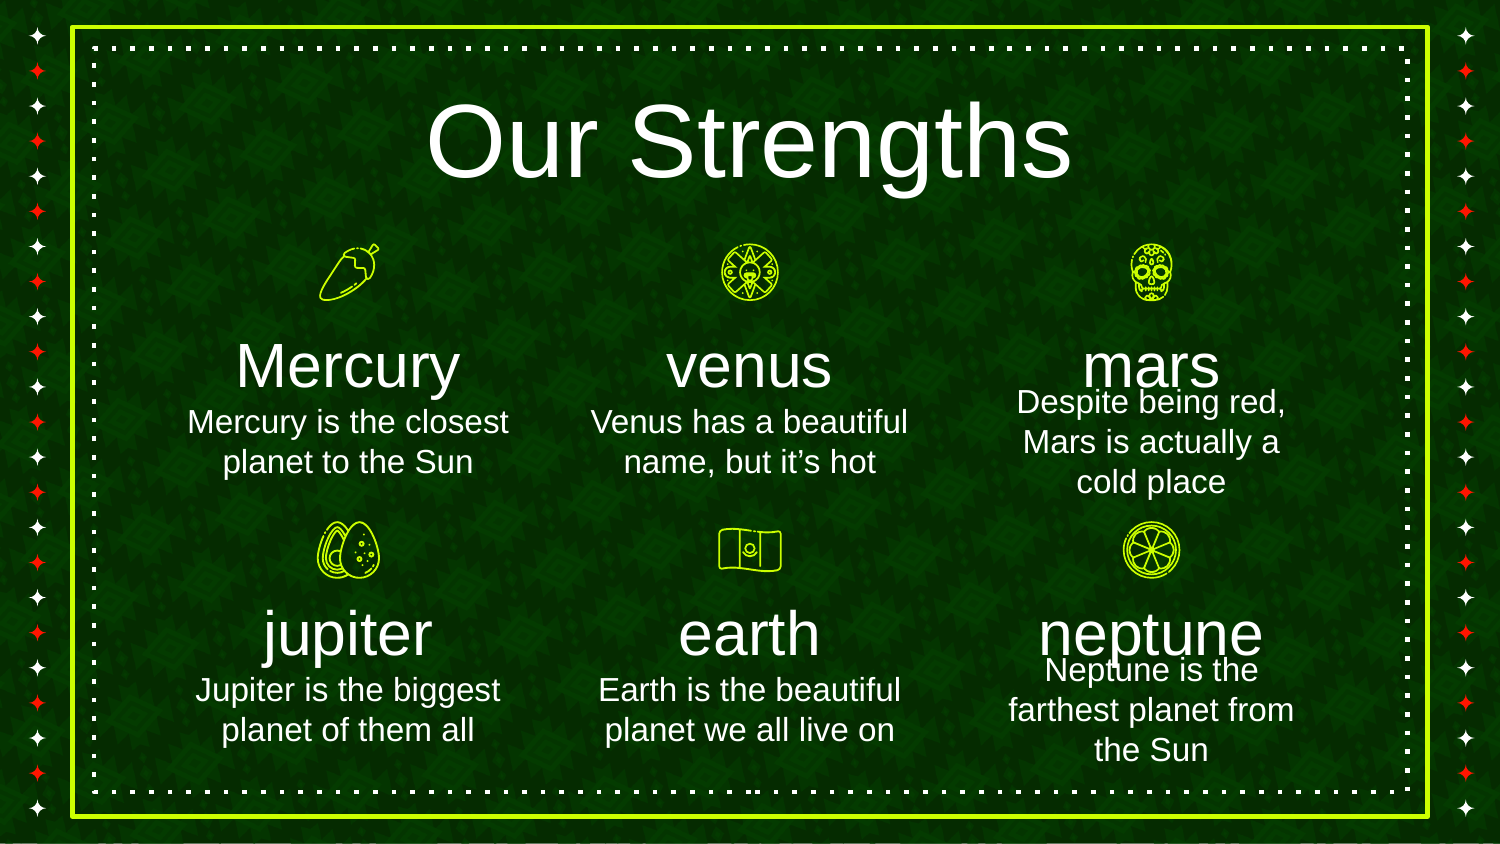

# Our Strengths

Mercury
venus
mars
Mercury is the closest planet to the Sun
Venus has a beautiful name, but it’s hot
Despite being red, Mars is actually a cold place

jupiter
earth
neptune
Jupiter is the biggest planet of them all
Earth is the beautiful planet we all live on
Neptune is the farthest planet from the Sun